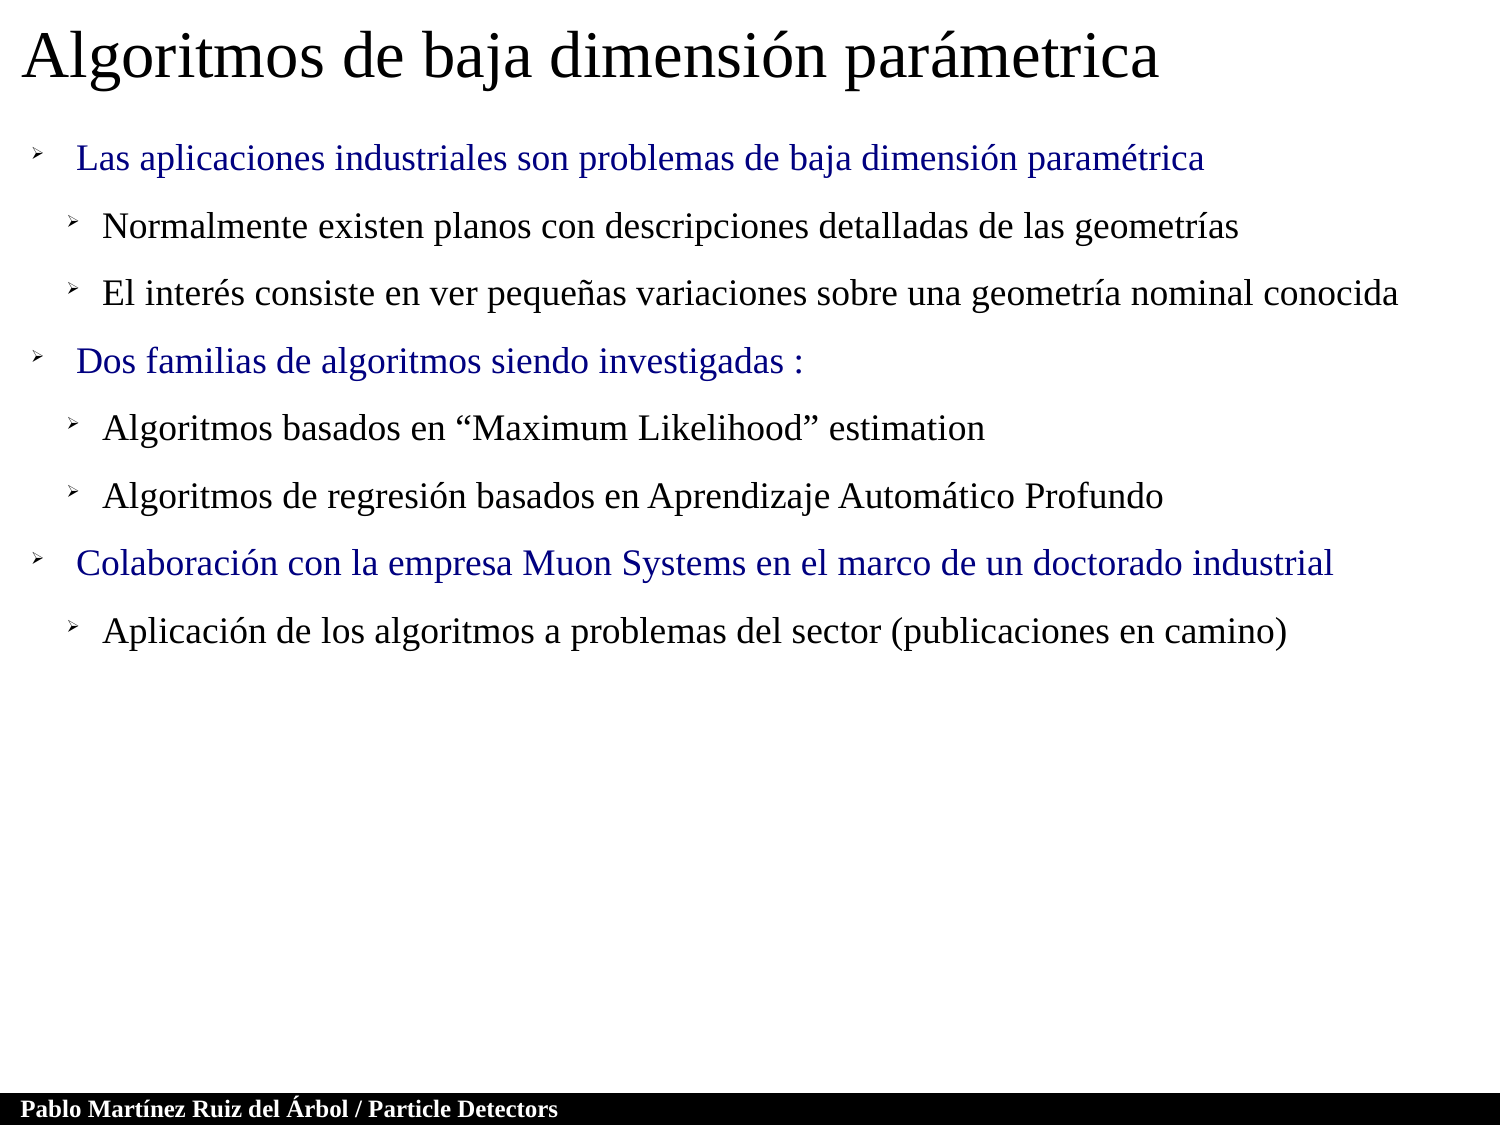

Algoritmos de baja dimensión parámetrica
 Las aplicaciones industriales son problemas de baja dimensión paramétrica
Normalmente existen planos con descripciones detalladas de las geometrías
El interés consiste en ver pequeñas variaciones sobre una geometría nominal conocida
 Dos familias de algoritmos siendo investigadas :
Algoritmos basados en “Maximum Likelihood” estimation
Algoritmos de regresión basados en Aprendizaje Automático Profundo
 Colaboración con la empresa Muon Systems en el marco de un doctorado industrial
Aplicación de los algoritmos a problemas del sector (publicaciones en camino)